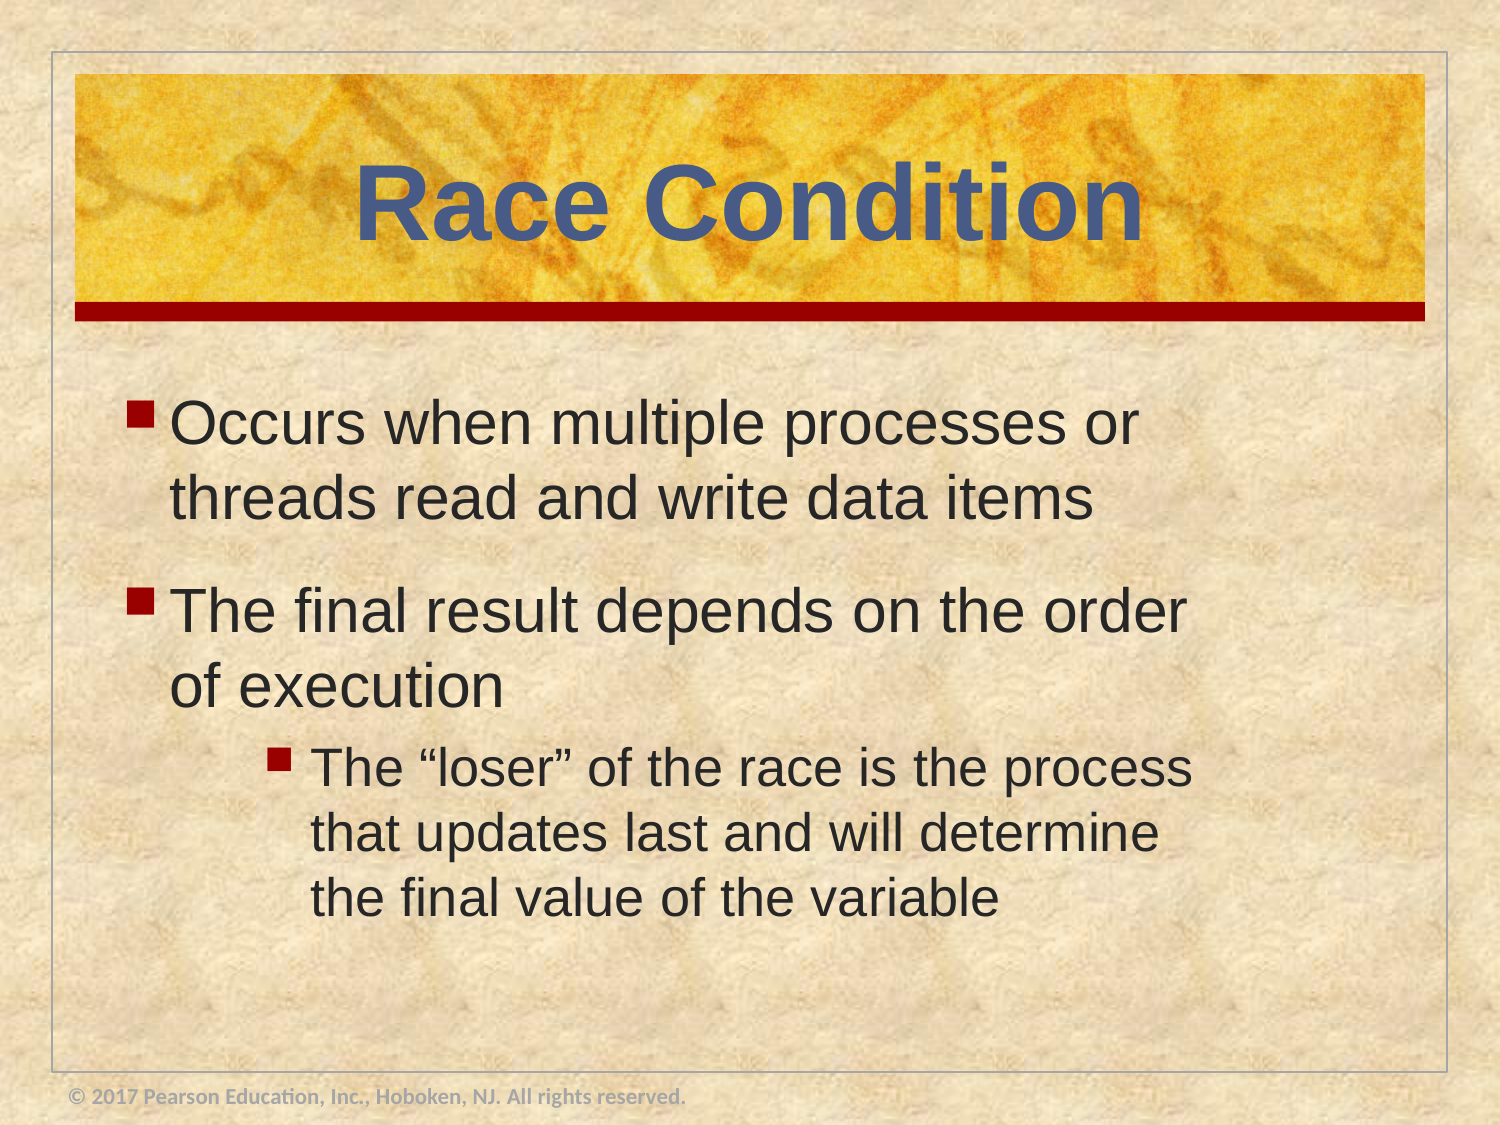

# Race Condition
Occurs when multiple processes or threads read and write data items
The final result depends on the order of execution
The “loser” of the race is the process that updates last and will determine the final value of the variable
© 2017 Pearson Education, Inc., Hoboken, NJ. All rights reserved.